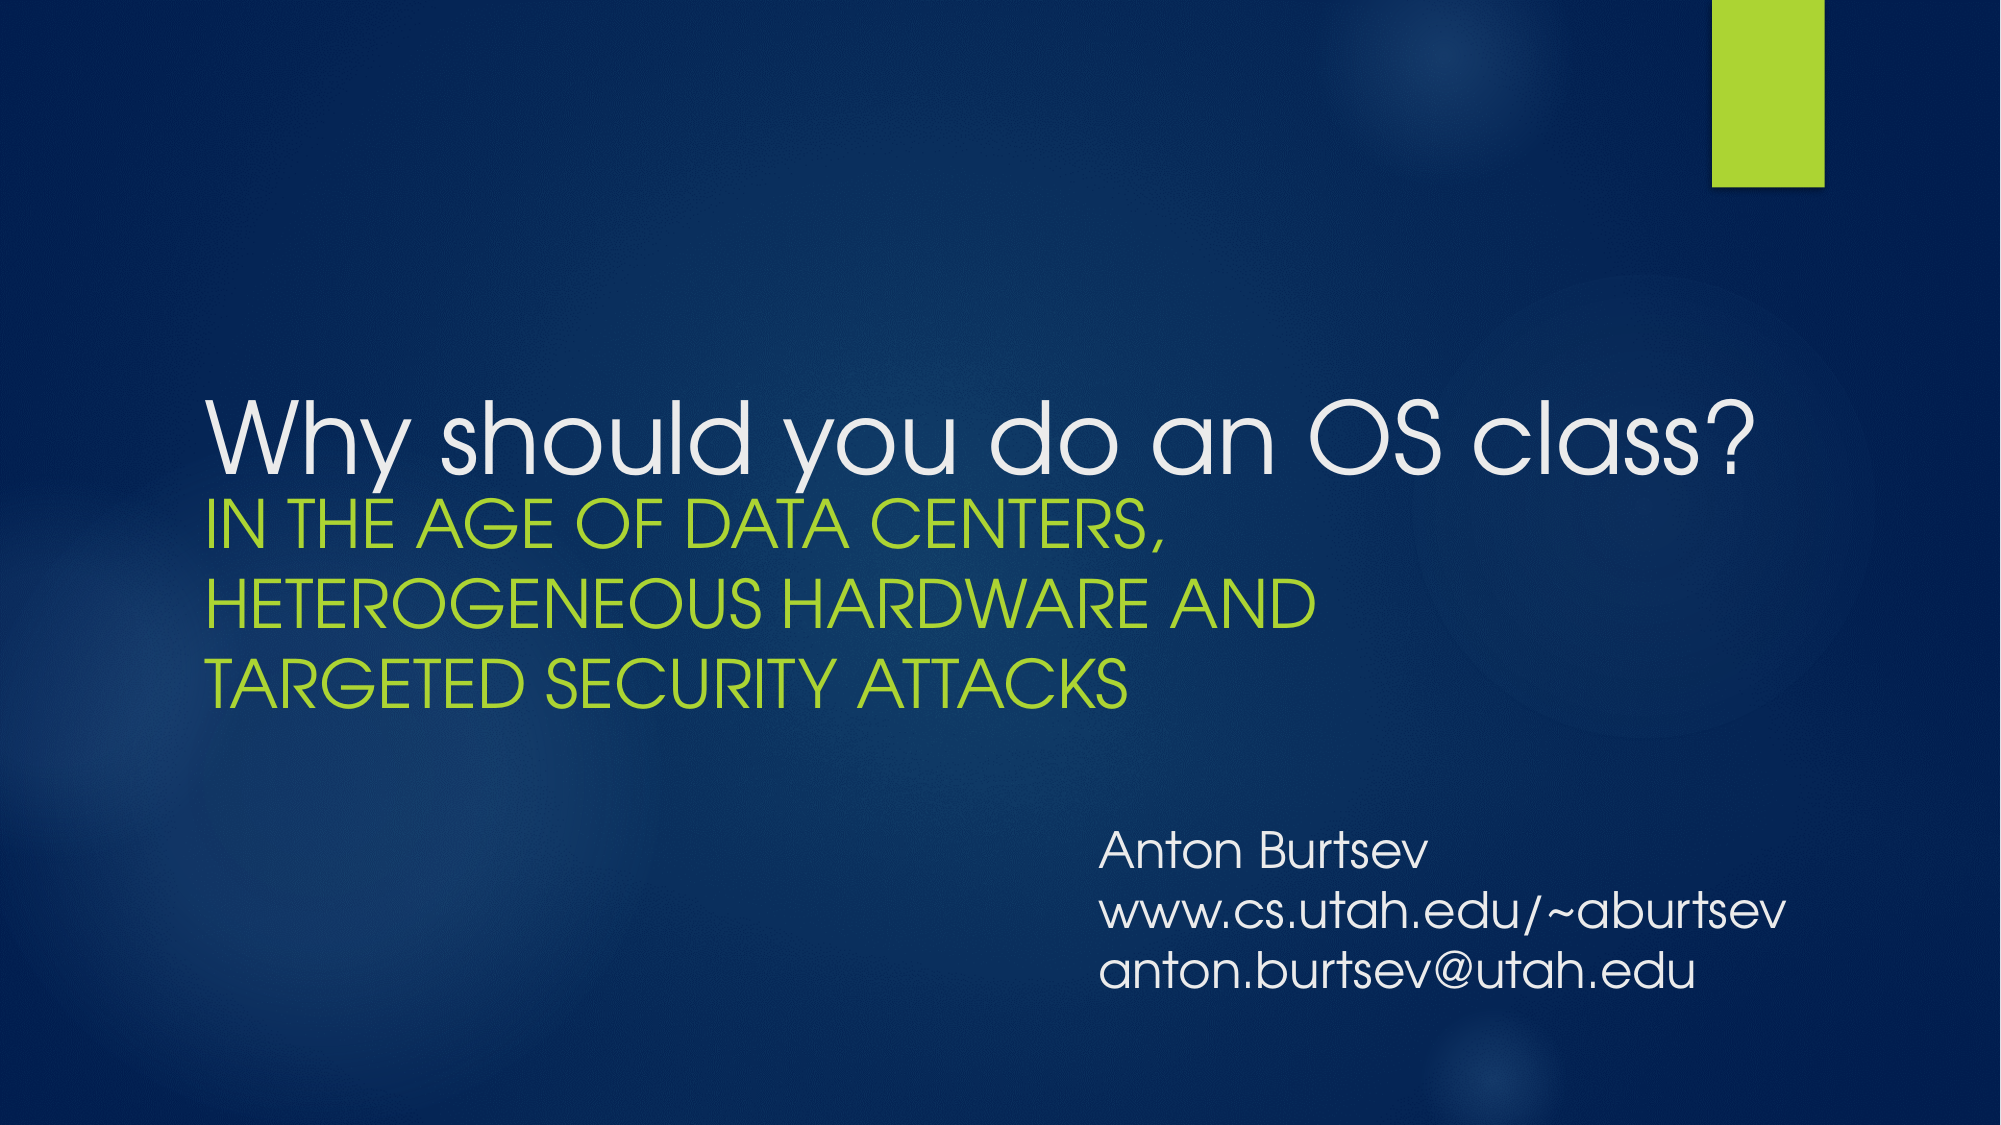

# Why should you do an OS class?
In the age of data centers, heterogeneous hardware and targeted Security attacks
Anton Burtsev
www.cs.utah.edu/~aburtsev
anton.burtsev@utah.edu